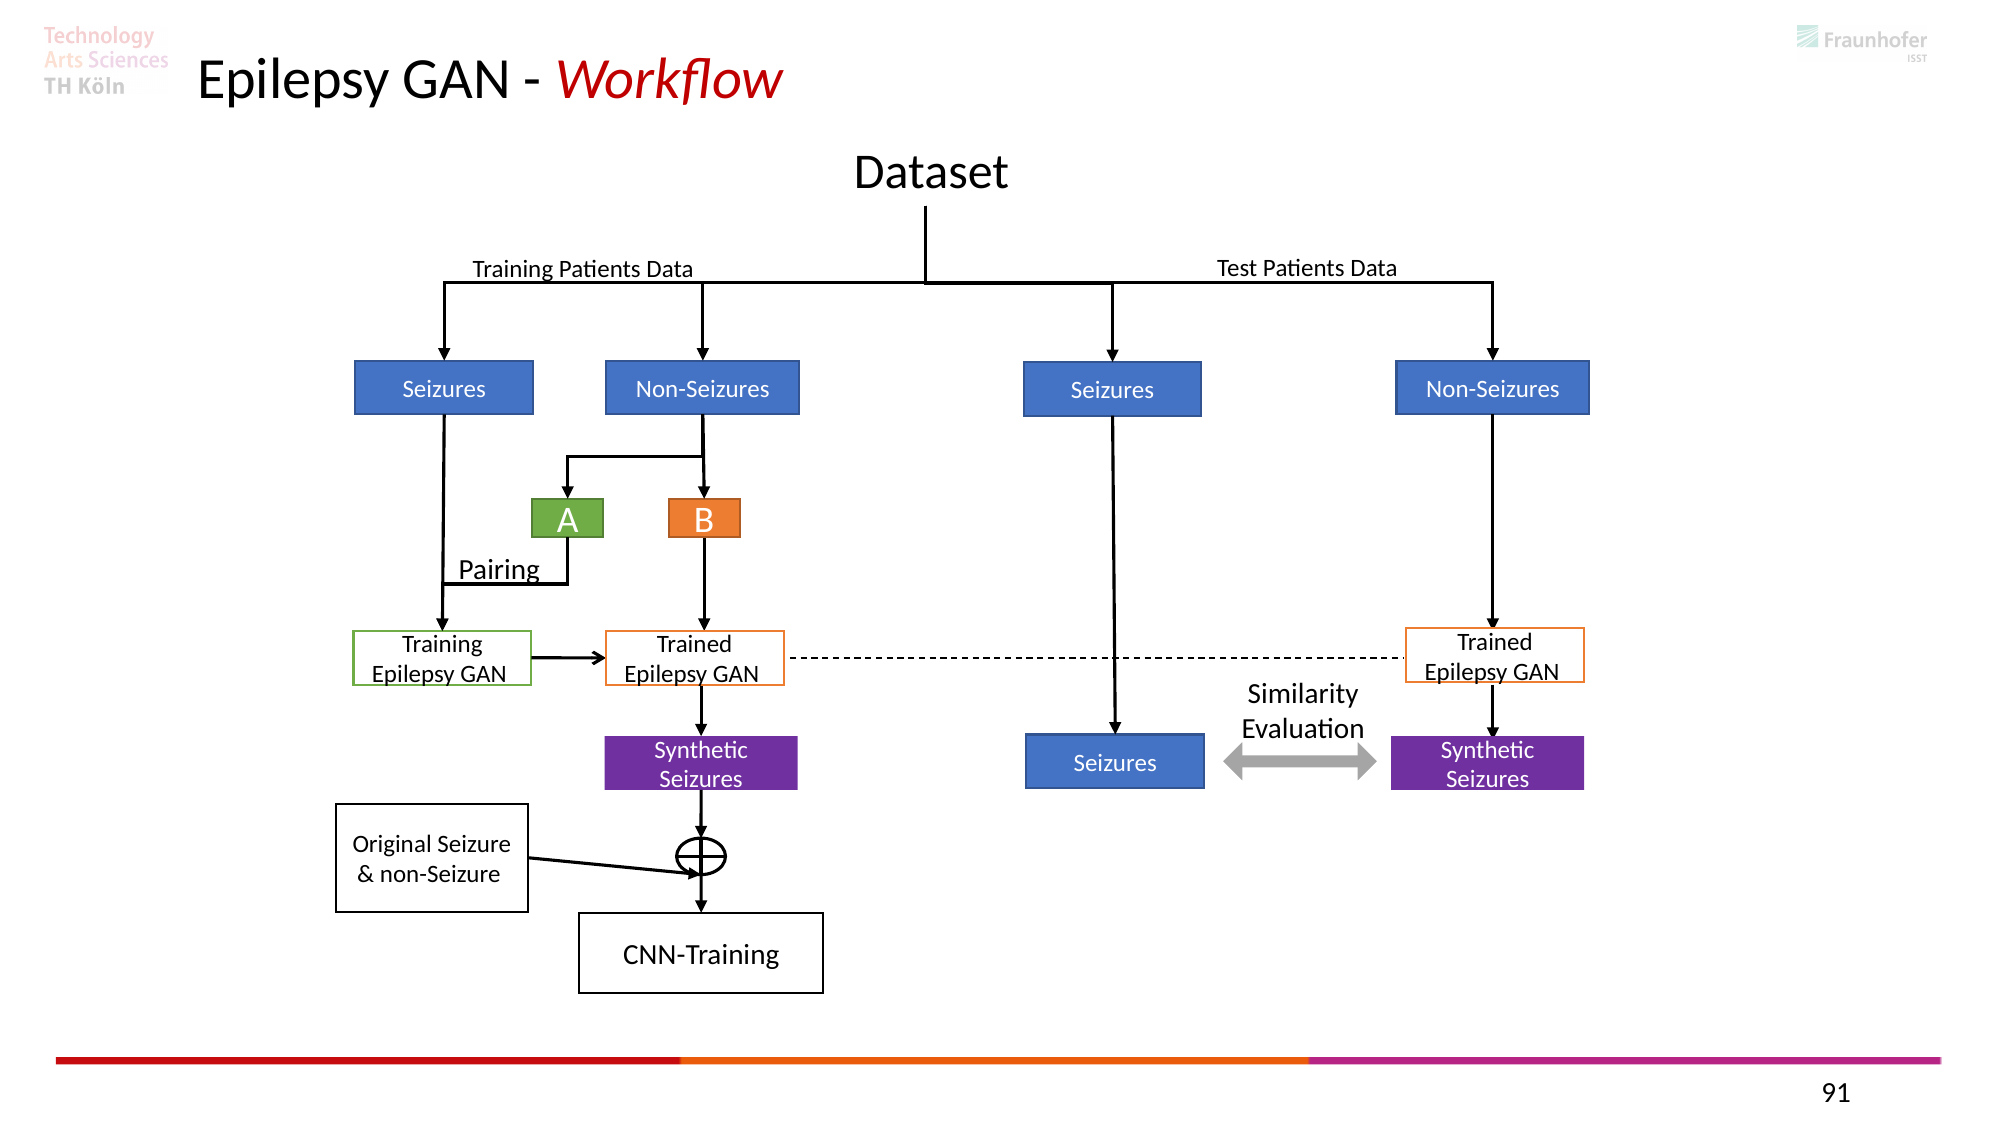

Epilepsy GAN - Workflow
         Dataset
Test Patients Data
Training Patients Data
Seizures
Non-Seizures
Non-Seizures
Seizures
A
B
Pairing

Trained Epilepsy GAN

Training Epilepsy GAN

Trained Epilepsy GAN

Similarity Evaluation
Seizures
Synthetic Seizures
Synthetic Seizures

Original Seizure & non-Seizure

CNN-Training
91